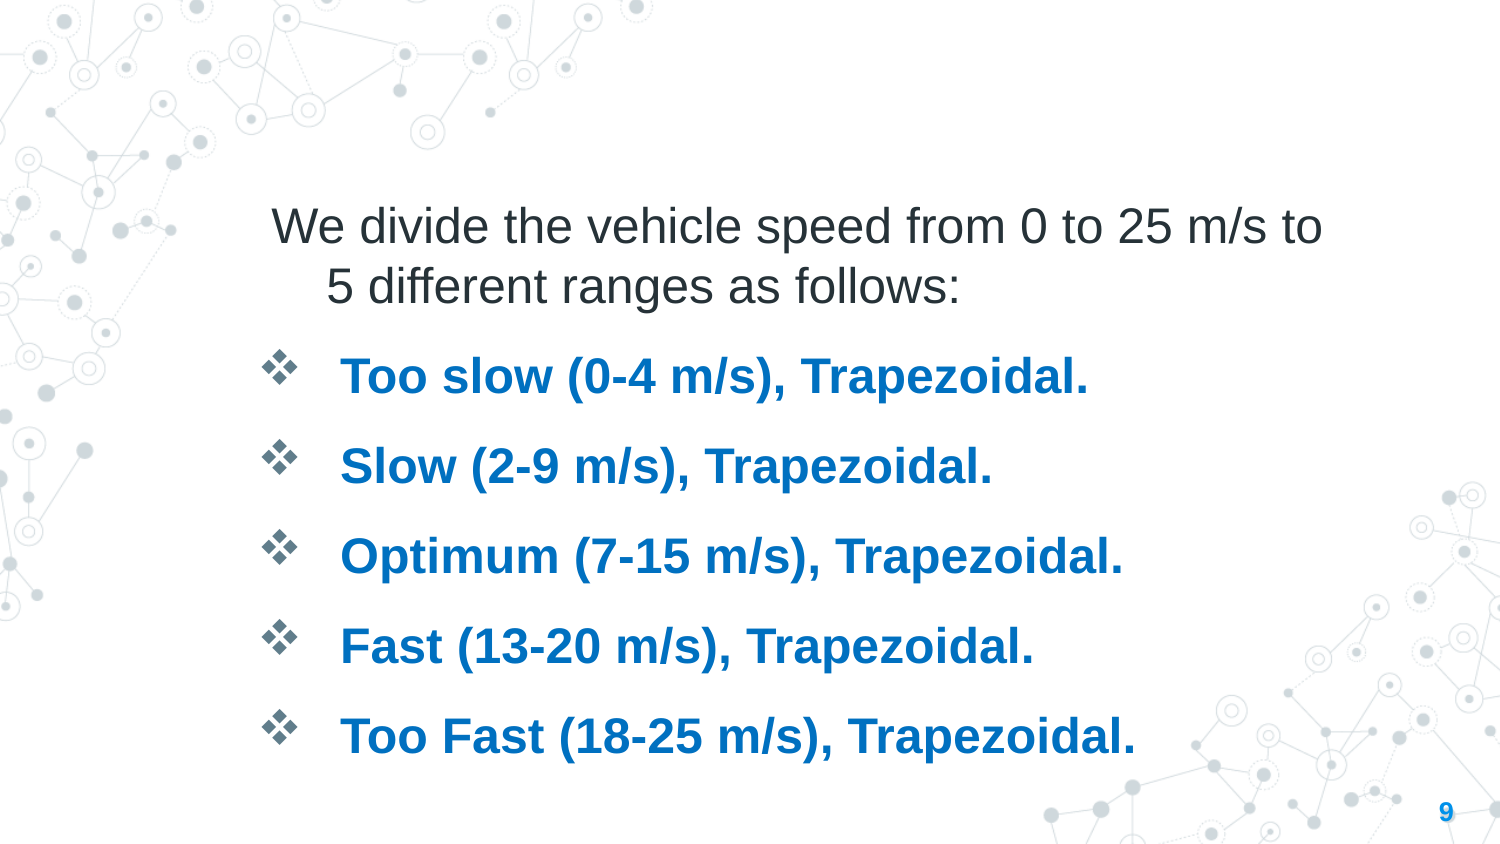

We divide the vehicle speed from 0 to 25 m/s to 5 different ranges as follows:
 Too slow (0-4 m/s), Trapezoidal.
 Slow (2-9 m/s), Trapezoidal.
 Optimum (7-15 m/s), Trapezoidal.
 Fast (13-20 m/s), Trapezoidal.
 Too Fast (18-25 m/s), Trapezoidal.
9